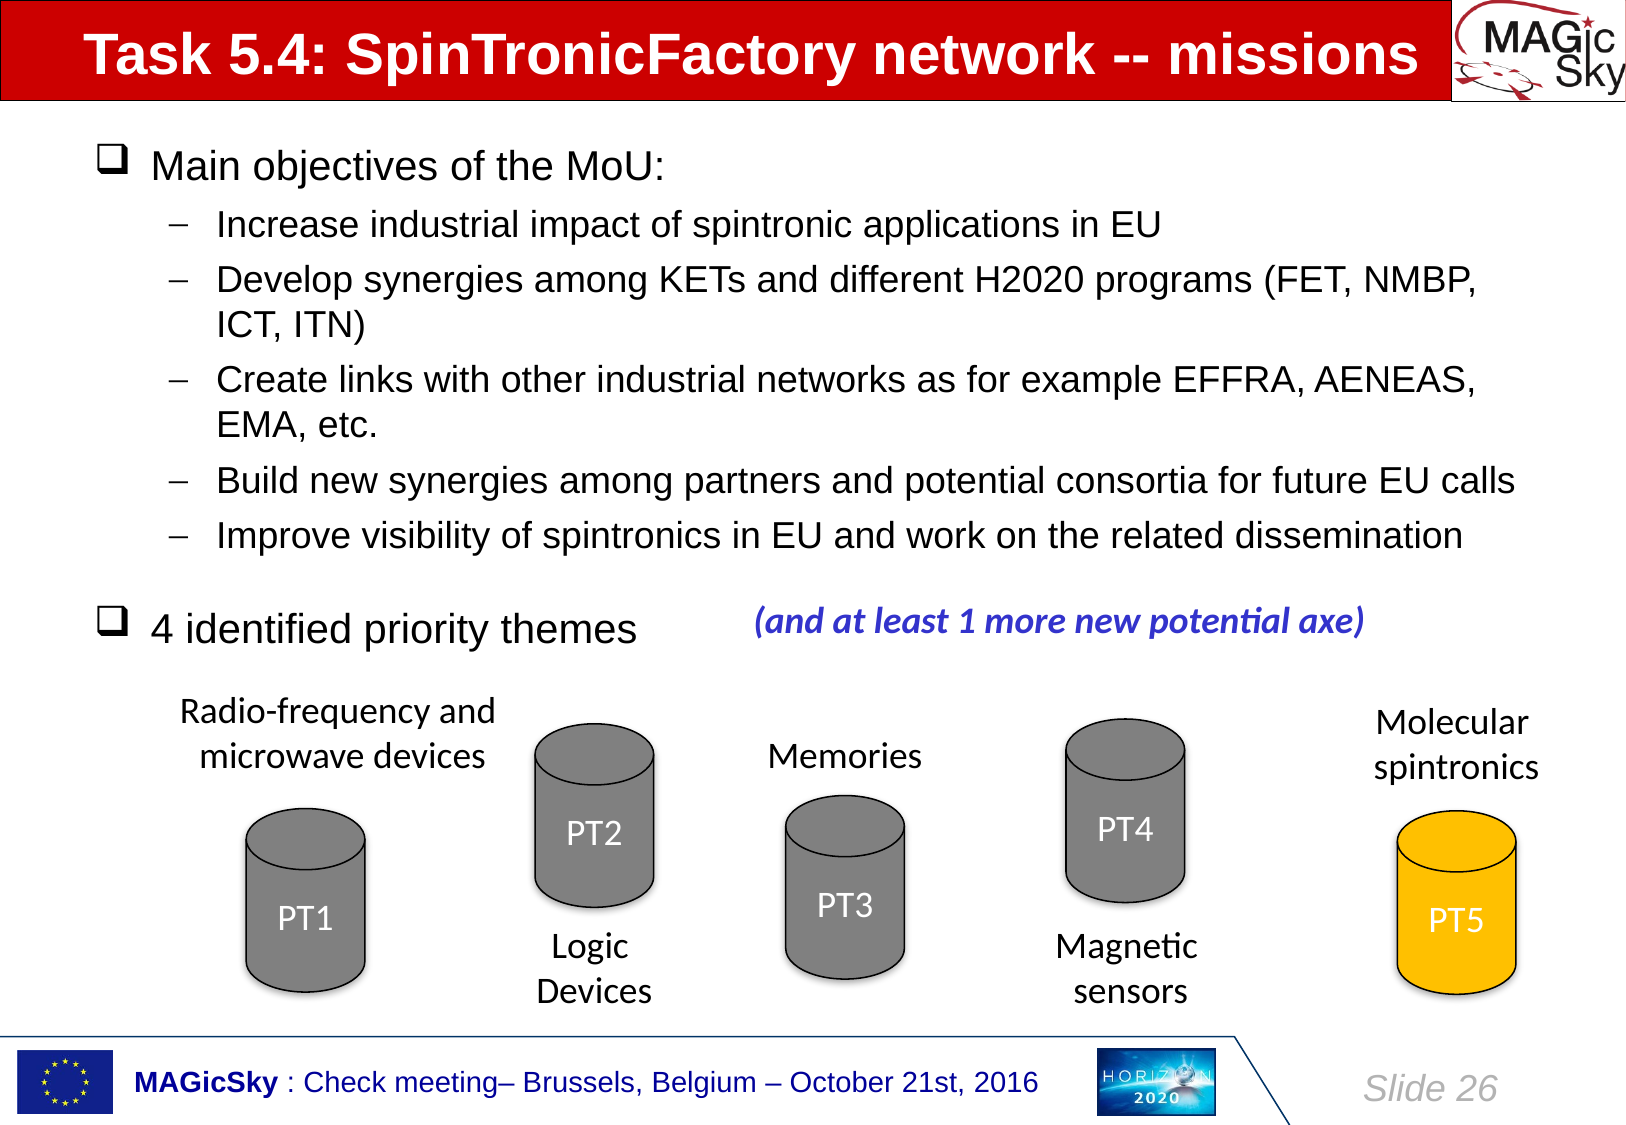

Task 5.4: SpinTronicFactory network -- missions
Main objectives of the MoU:
Increase industrial impact of spintronic applications in EU
Develop synergies among KETs and different H2020 programs (FET, NMBP, ICT, ITN)
Create links with other industrial networks as for example EFFRA, AENEAS, EMA, etc.
Build new synergies among partners and potential consortia for future EU calls
Improve visibility of spintronics in EU and work on the related dissemination
4 identified priority themes
(and at least 1 more new potential axe)
Molecular
spintronics
PT5
Radio-frequency and
microwave devices
PT4
PT2
Memories
PT3
PT1
Logic
Devices
Magnetic
sensors